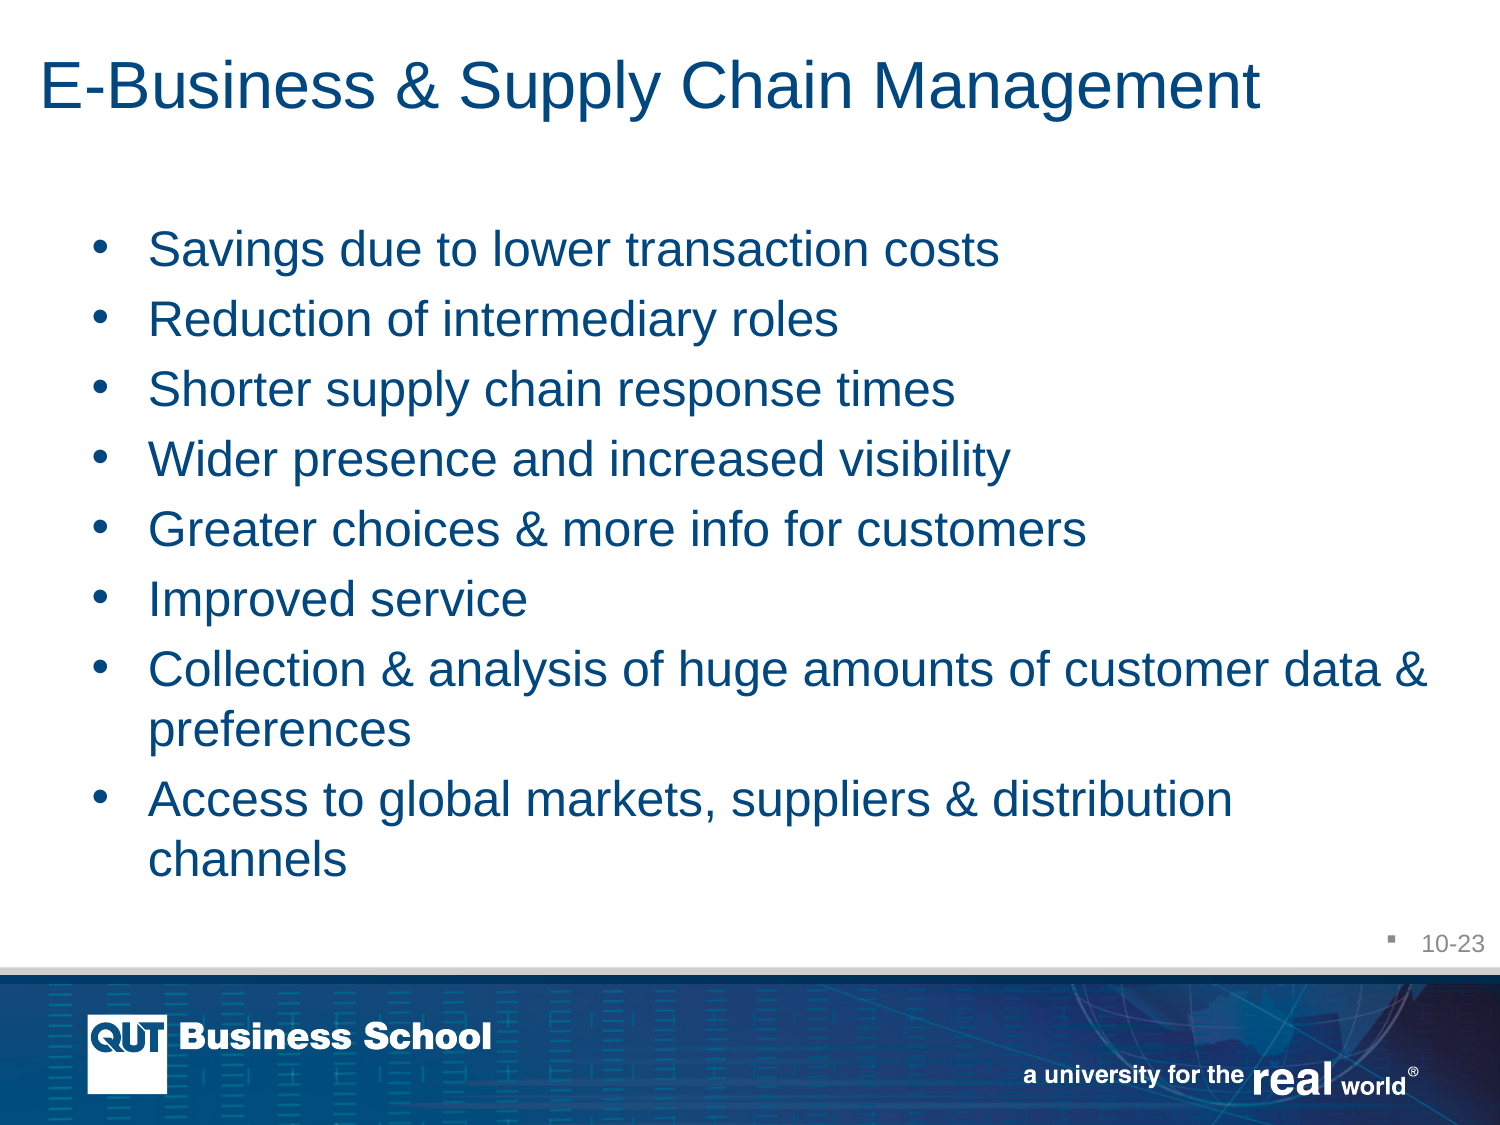

# E-Business & Supply Chain Management
Savings due to lower transaction costs
Reduction of intermediary roles
Shorter supply chain response times
Wider presence and increased visibility
Greater choices & more info for customers
Improved service
Collection & analysis of huge amounts of customer data & preferences
Access to global markets, suppliers & distribution channels
10-23